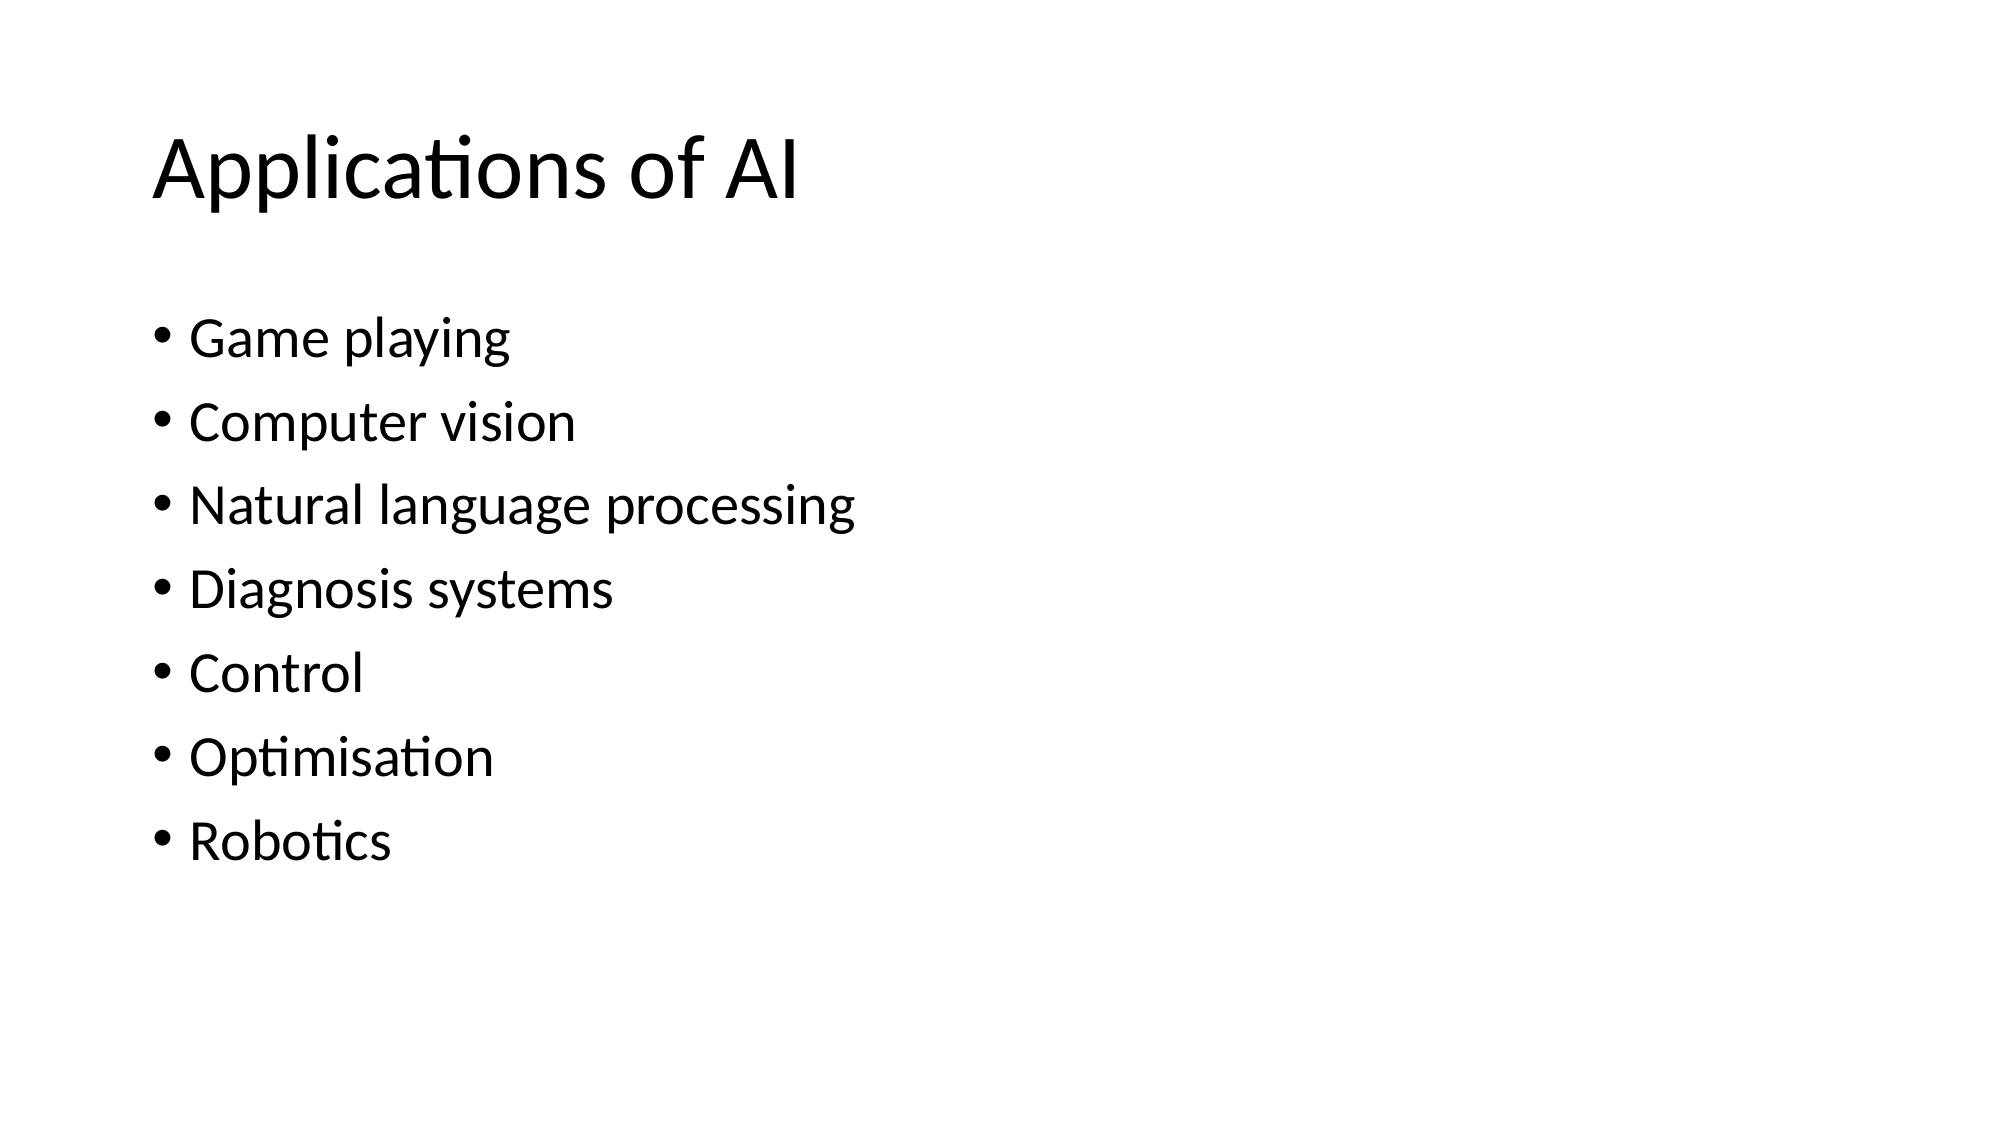

# Applications of AI
Game playing
Computer vision
Natural language processing
Diagnosis systems
Control
Optimisation
Robotics